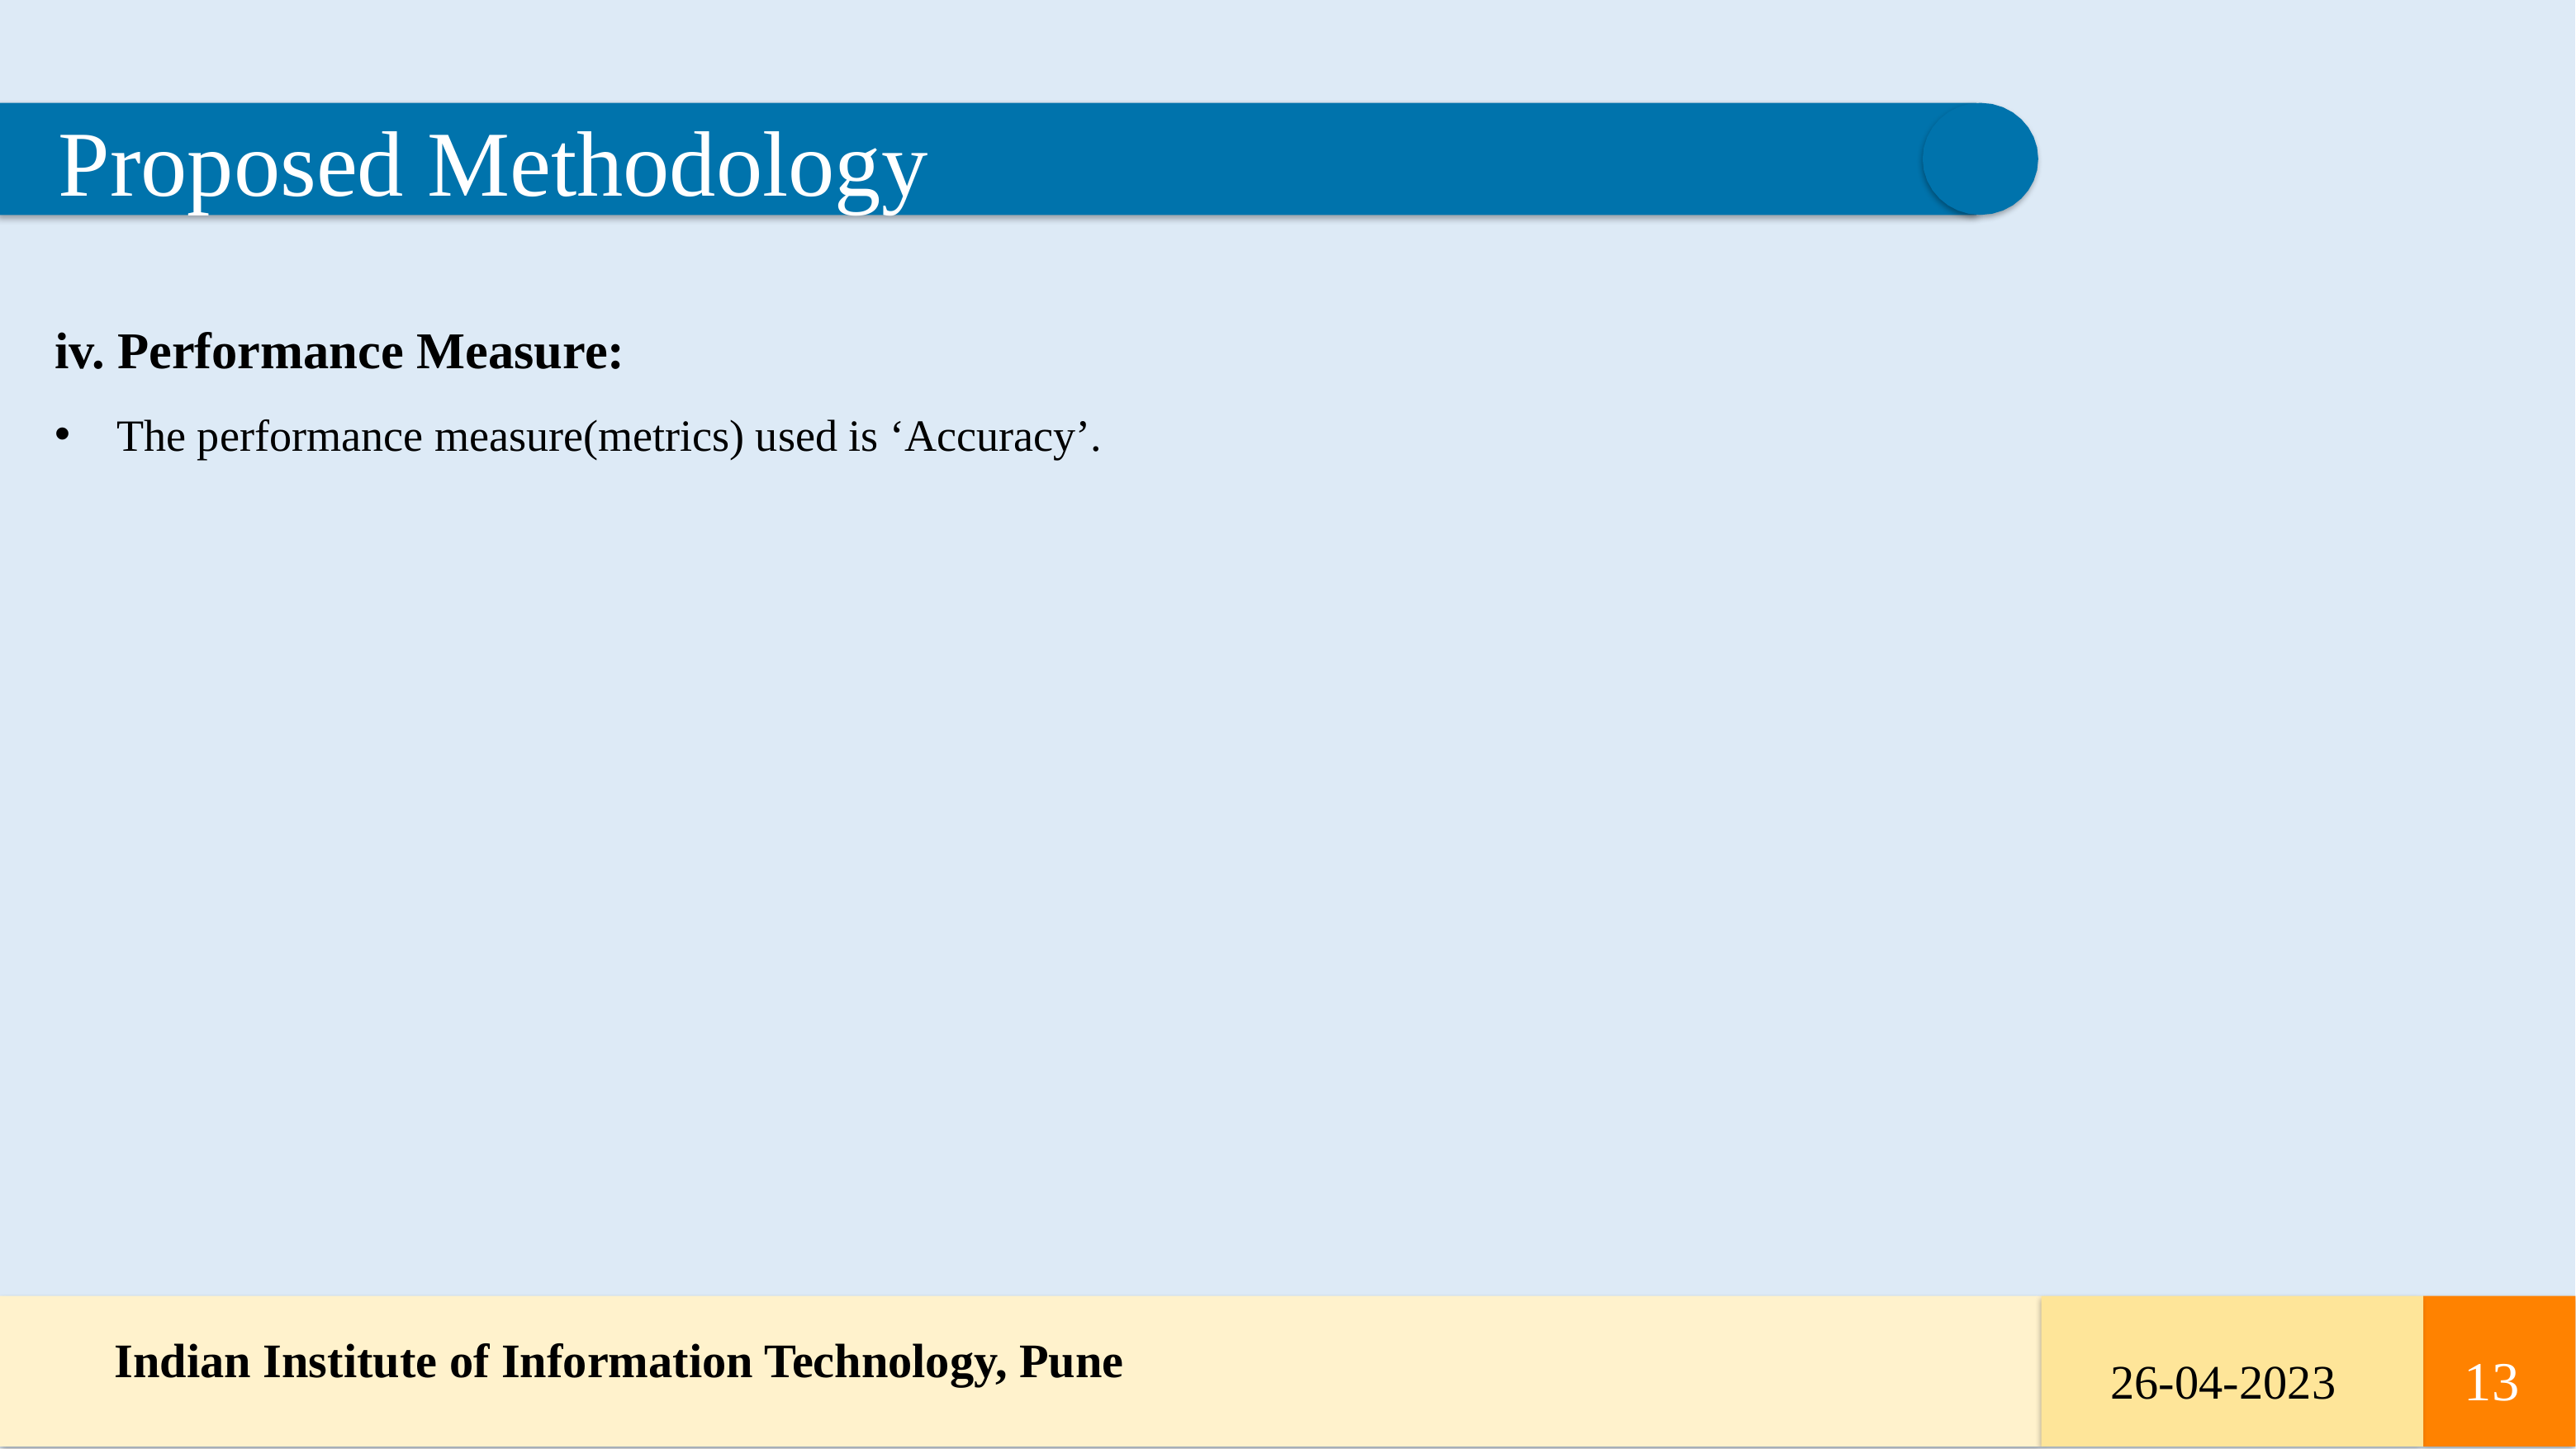

Proposed Methodology

iv. Performance Measure:
The performance measure(metrics) used is ‘Accuracy’.

 Indian Institute of Information Technology, Pune
13
13
26-04-2023